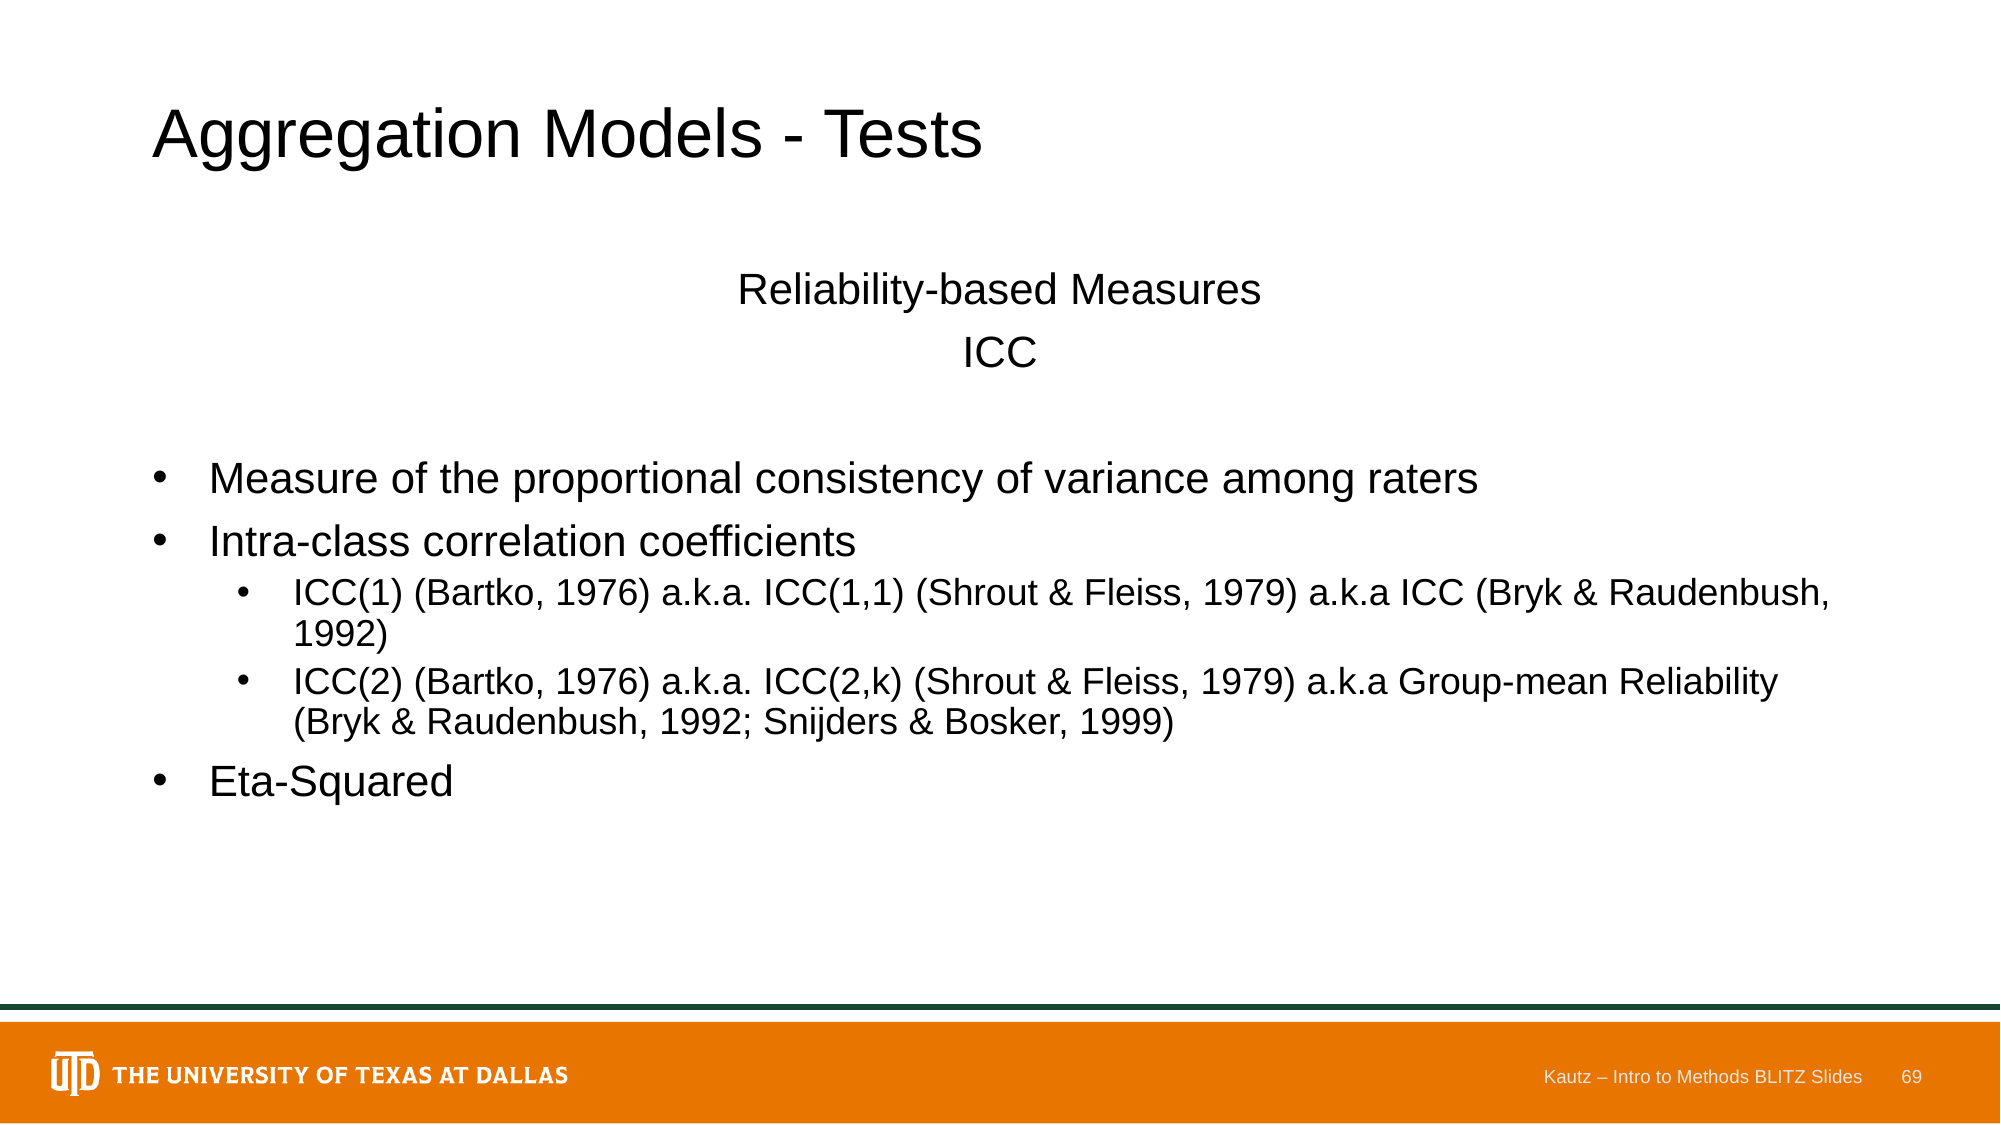

# Aggregation Models - Tests
Reliability-based Measures
ICC

Measure of the proportional consistency of variance among raters
Intra-class correlation coefficients
ICC(1) (Bartko, 1976) a.k.a. ICC(1,1) (Shrout & Fleiss, 1979) a.k.a ICC (Bryk & Raudenbush, 1992)
ICC(2) (Bartko, 1976) a.k.a. ICC(2,k) (Shrout & Fleiss, 1979) a.k.a Group-mean Reliability (Bryk & Raudenbush, 1992; Snijders & Bosker, 1999)
Eta-Squared
Kautz – Intro to Methods BLITZ Slides
69